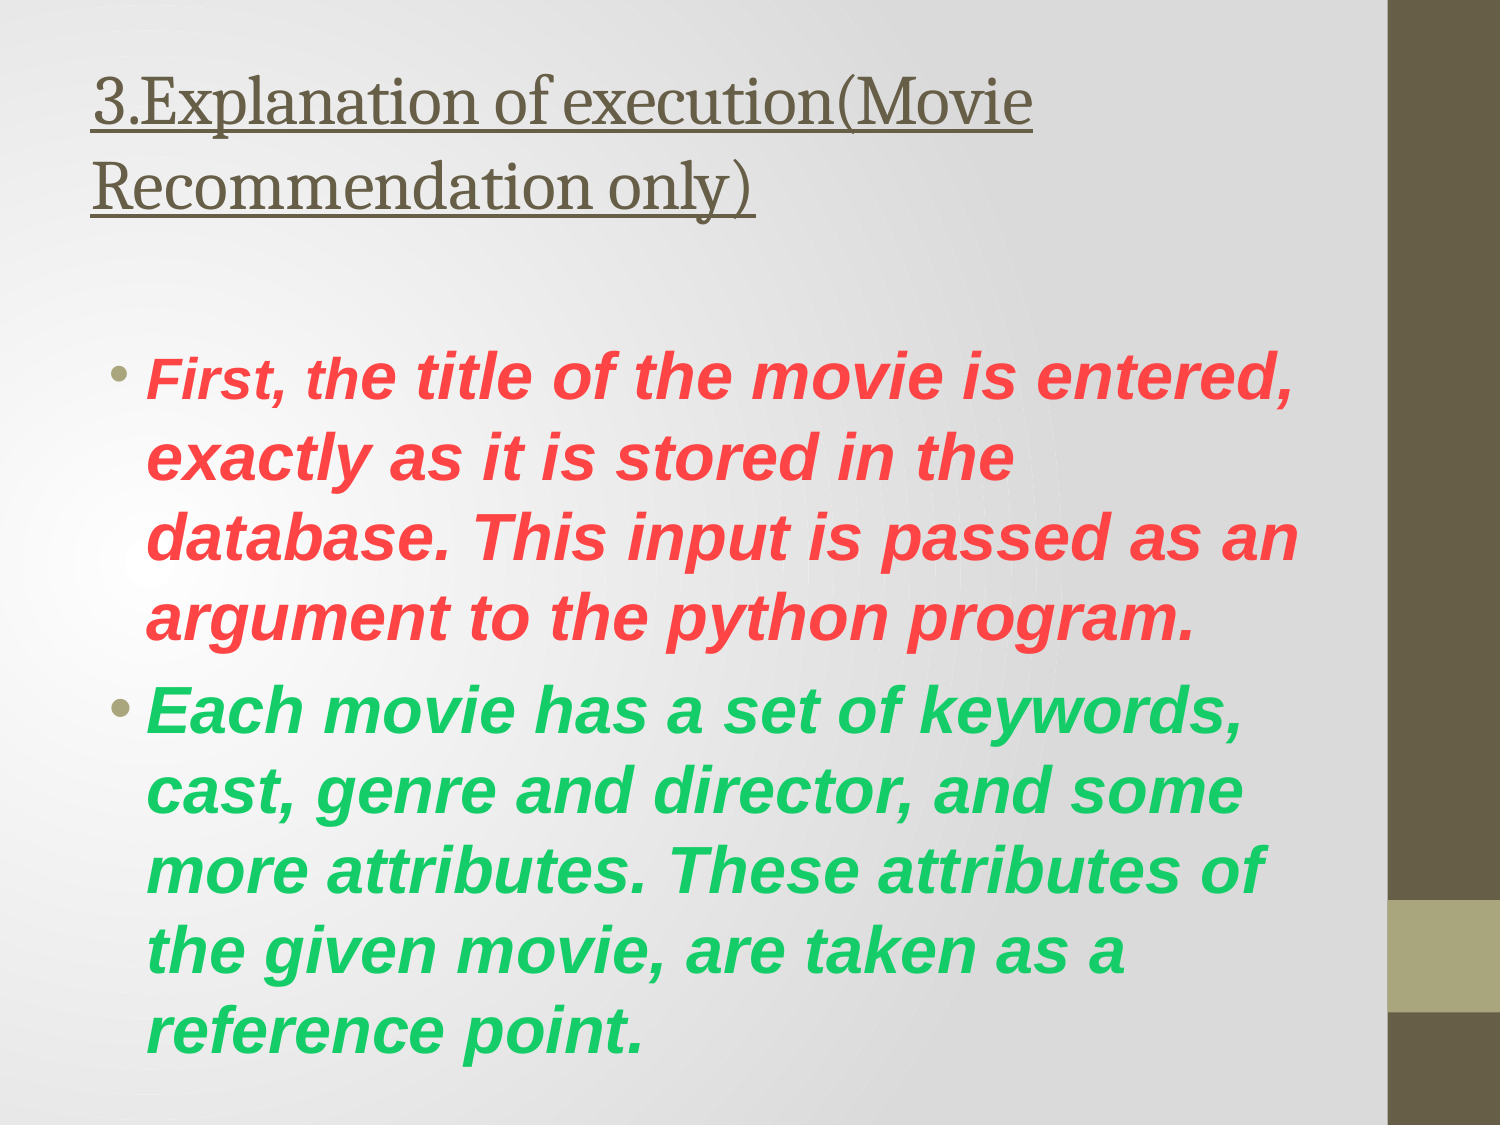

# 3.Explanation of execution(Movie Recommendation only)
First, the title of the movie is entered, exactly as it is stored in the database. This input is passed as an argument to the python program.
Each movie has a set of keywords, cast, genre and director, and some more attributes. These attributes of the given movie, are taken as a reference point.